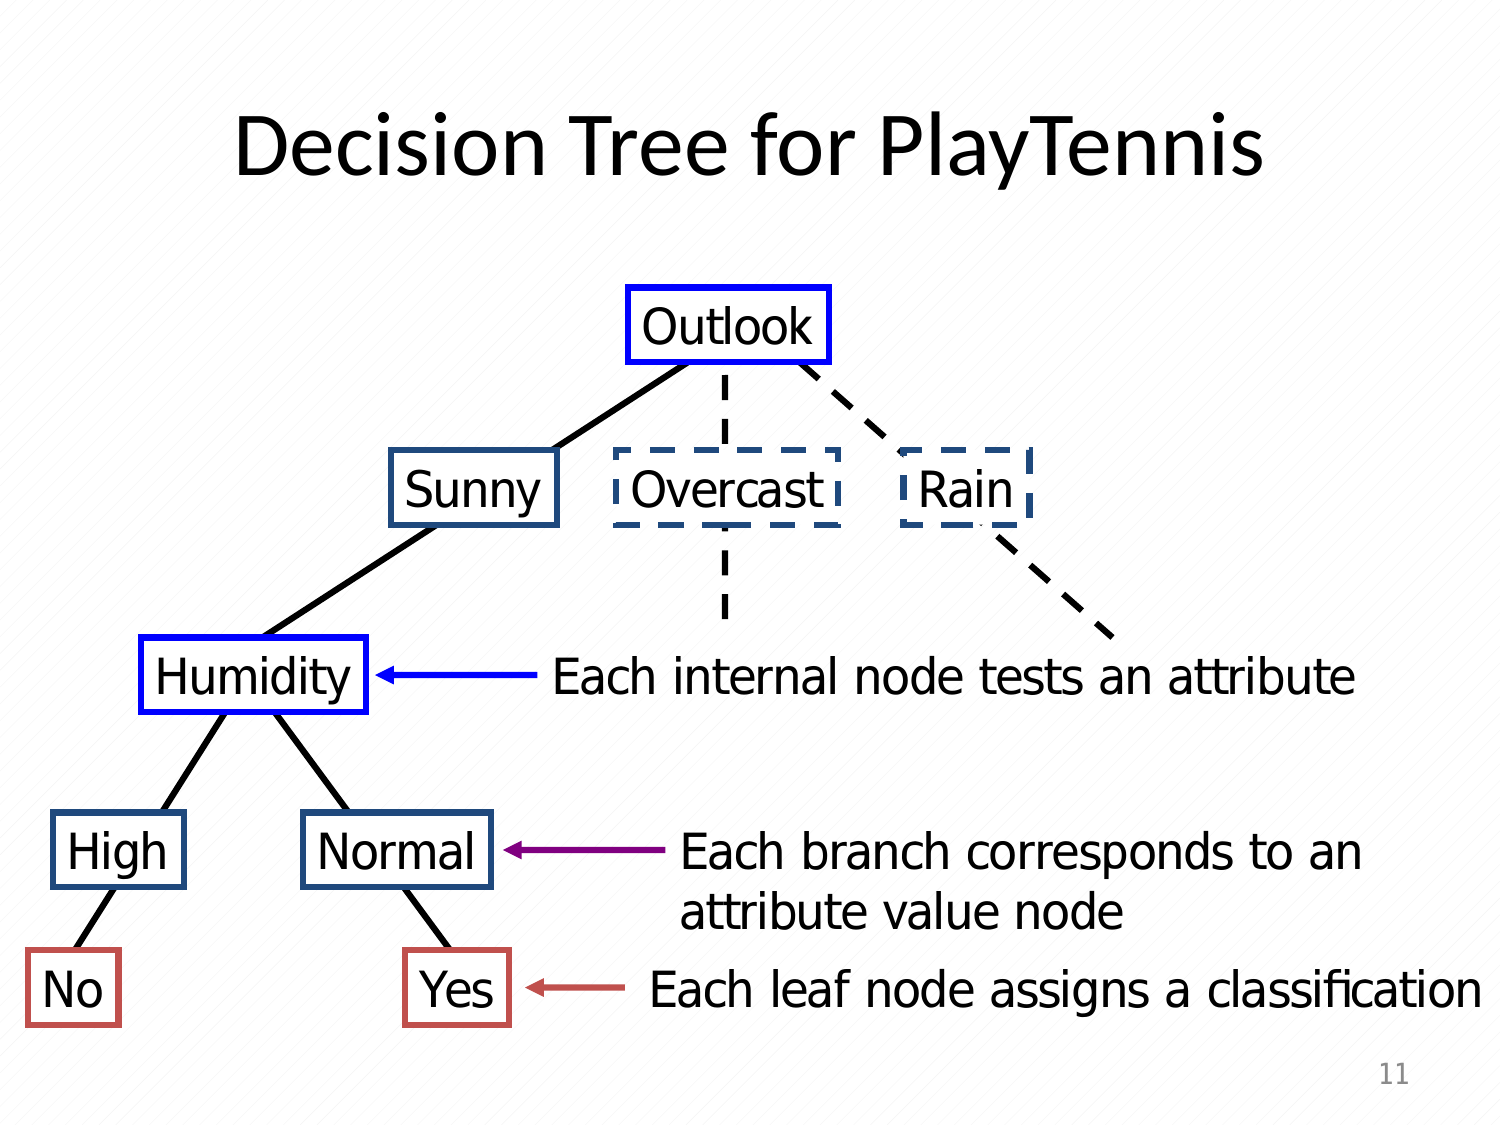

# Decision Tree for PlayTennis
Outlook

Sunny
Overcast
Rain
Humidity
Each internal node tests an attribute

High
Normal
Each branch corresponds to an
attribute value node

No
Yes
Each leaf node assigns a classification

11